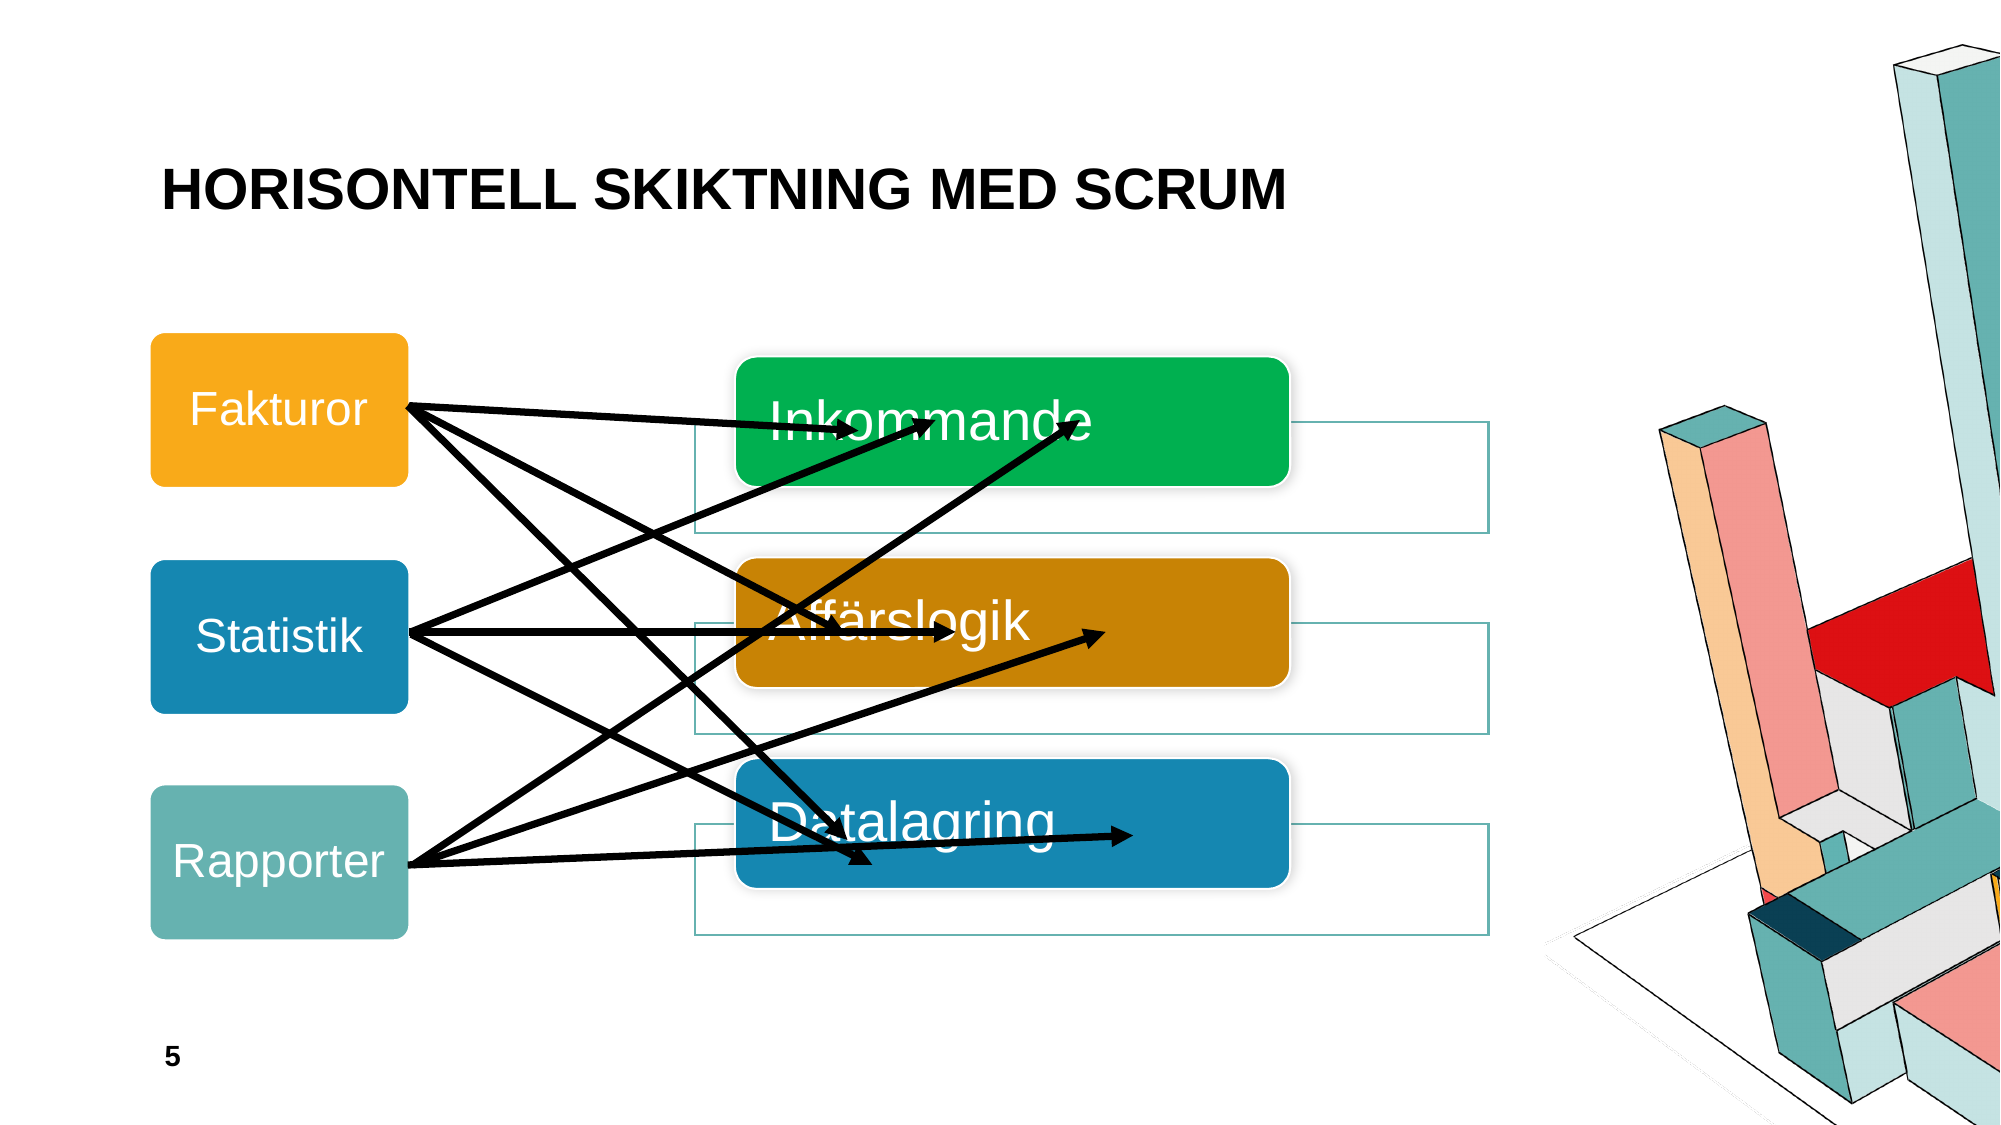

# Horisontell skiktning med scrum
Fakturor
Inkommande
Affärslogik
Datalagring
Statistik
Rapporter
5